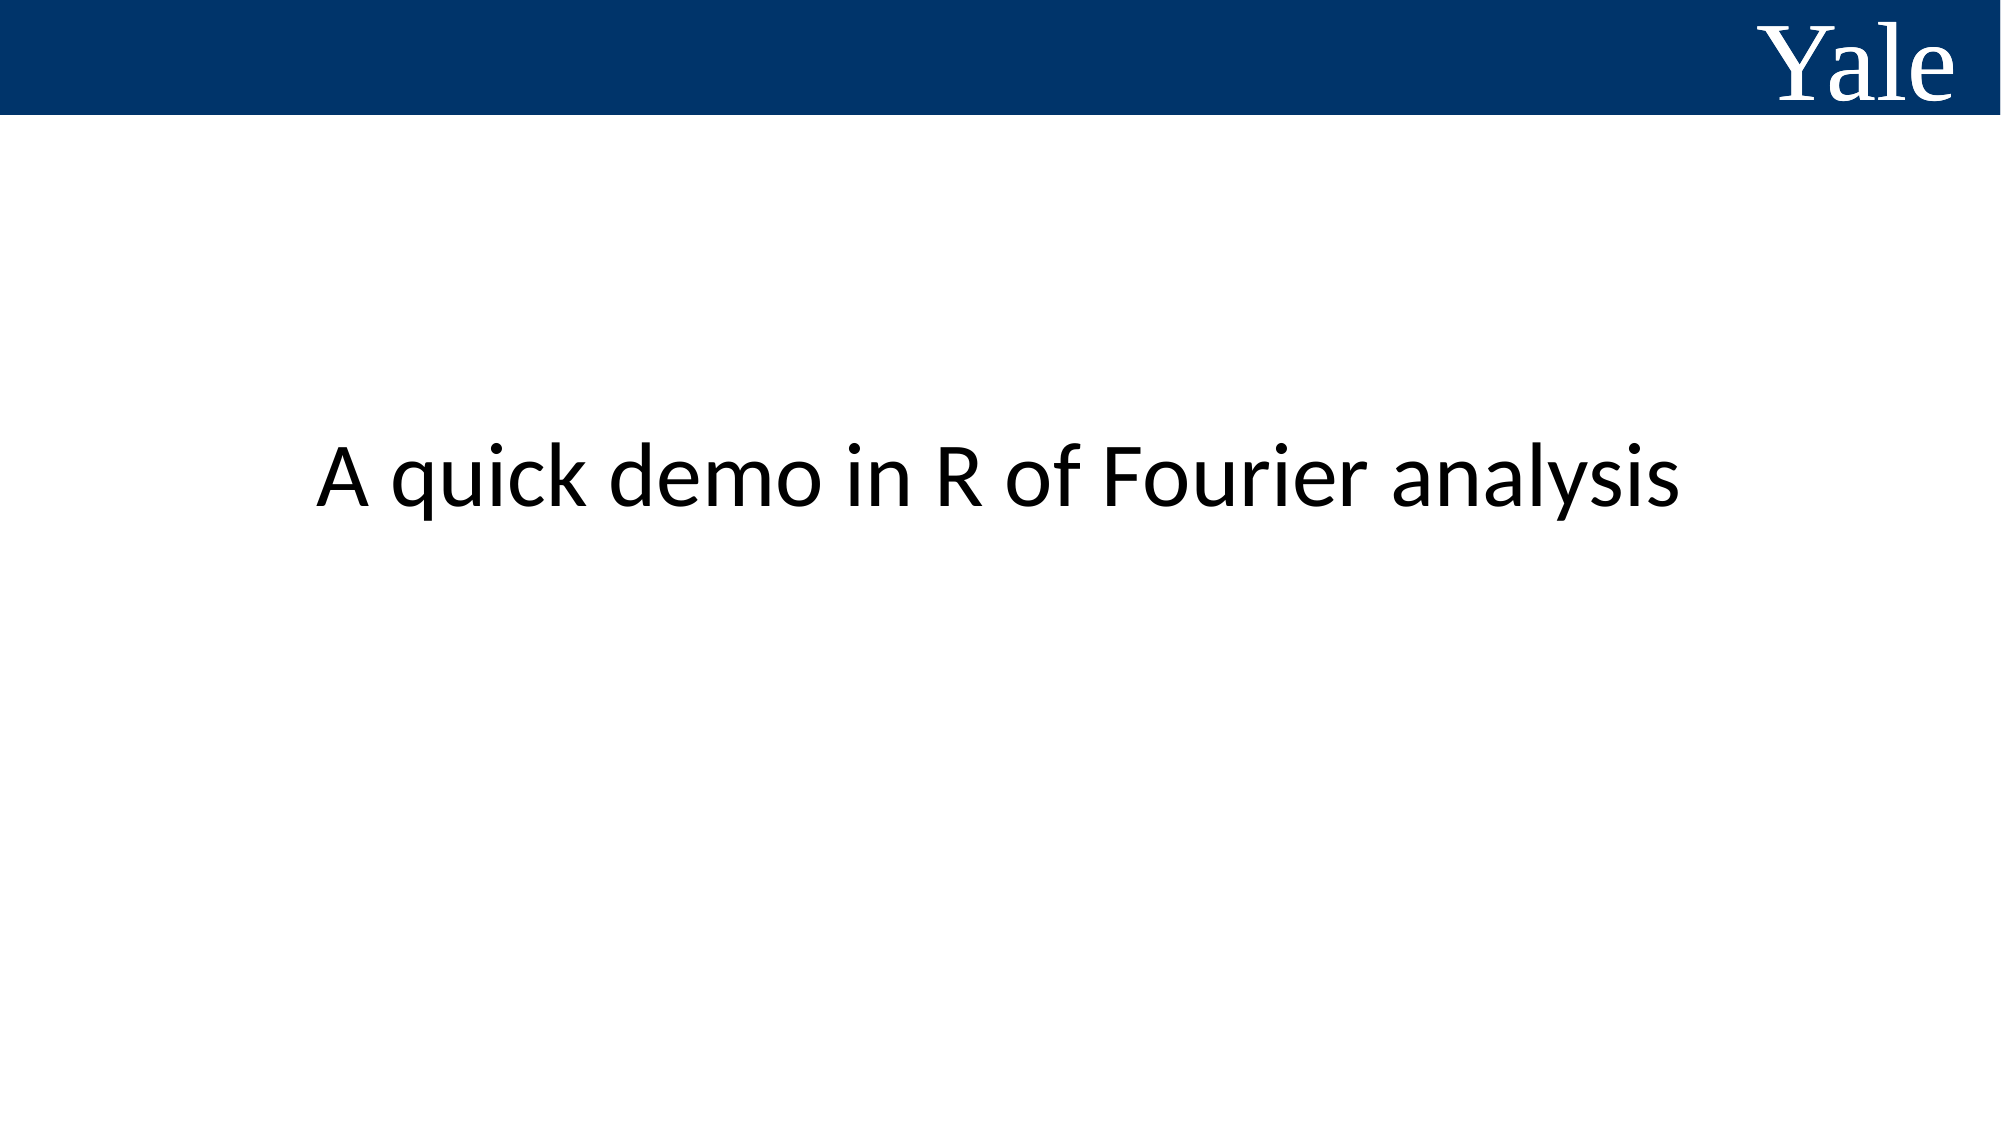

# A quick demo in R of Fourier analysis